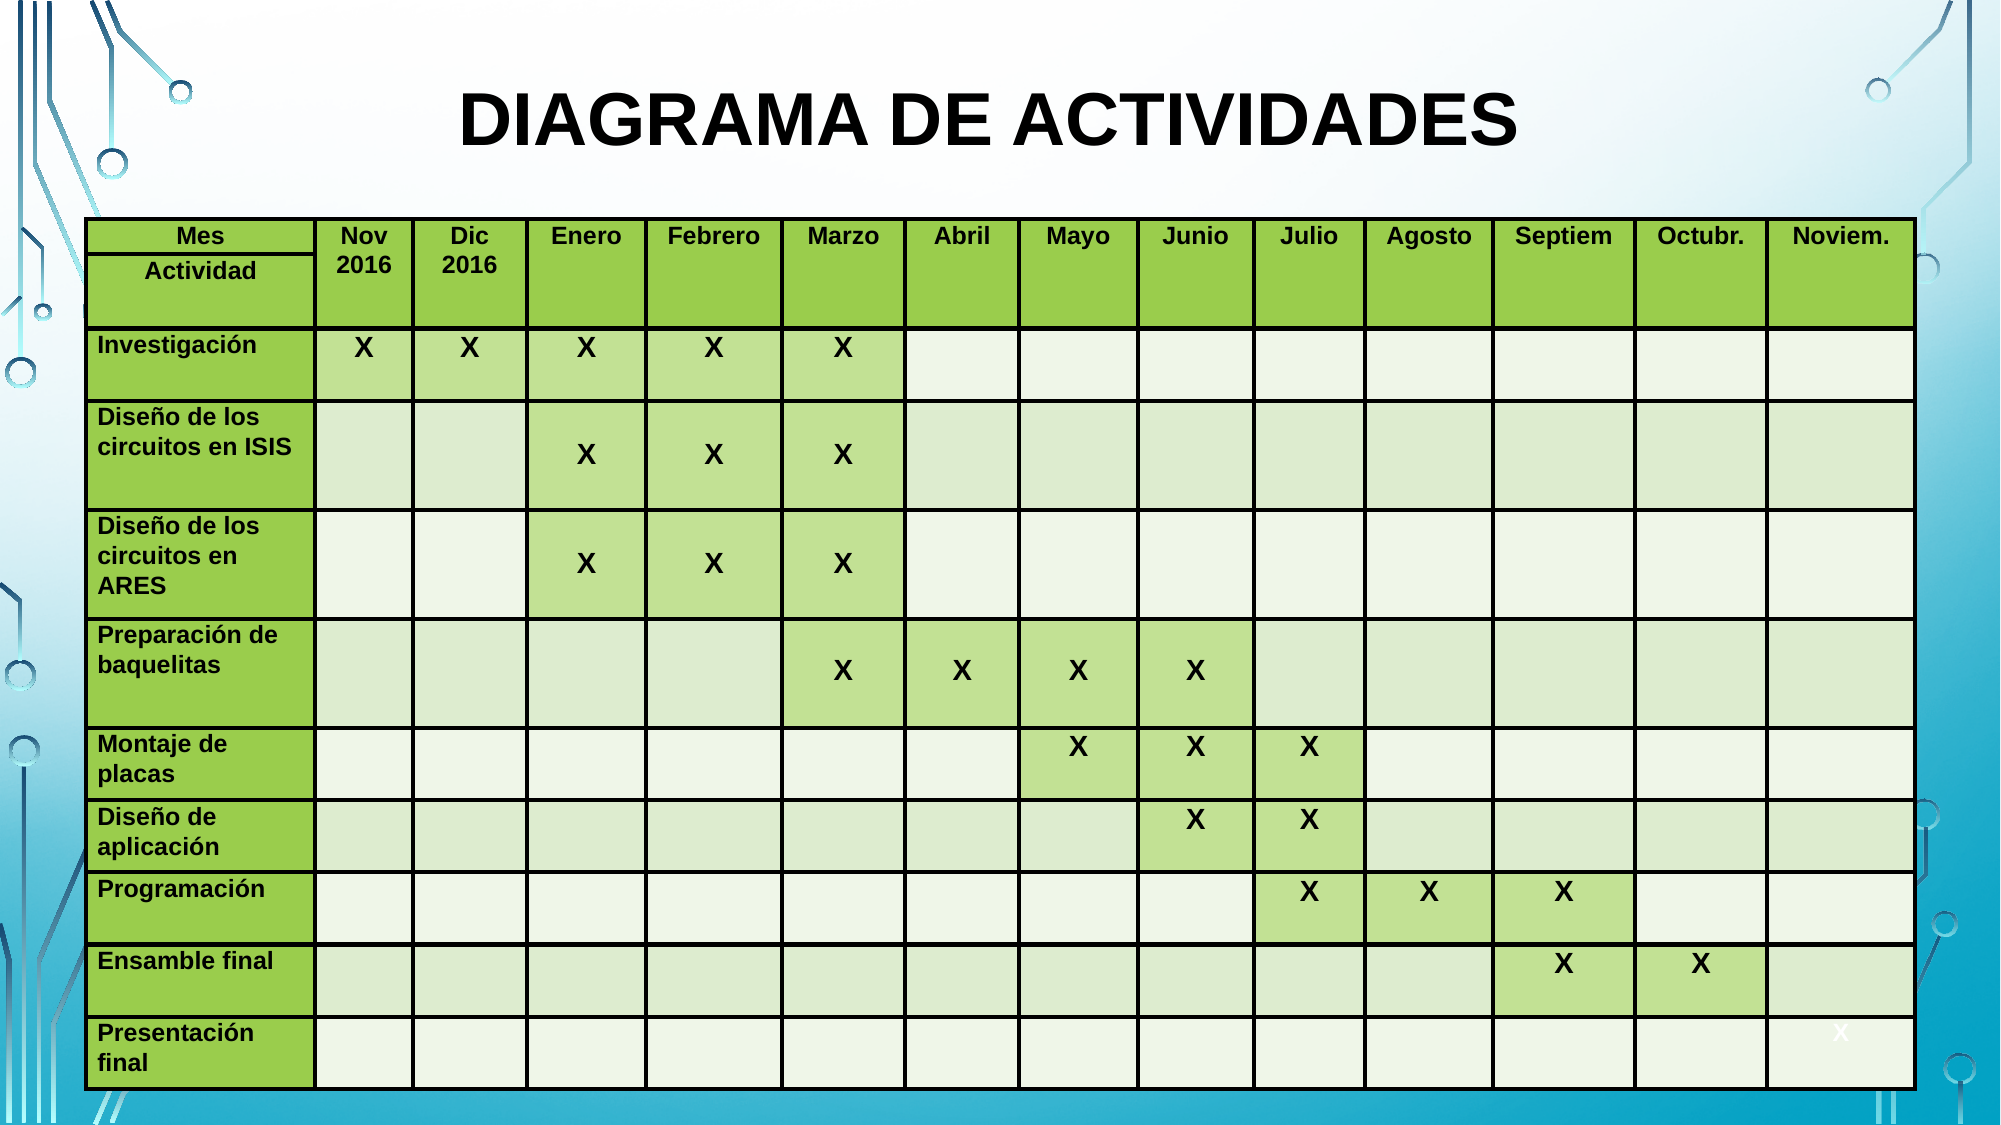

# DIAGRAMA DE ACTIVIDADES
| Mes | Nov 2016 | Dic 2016 | Enero | Febrero | Marzo | Abril | Mayo | Junio | Julio | Agosto | Septiem | Octubr. | Noviem. |
| --- | --- | --- | --- | --- | --- | --- | --- | --- | --- | --- | --- | --- | --- |
| Actividad |  |  |  |  |  |  |  |  |  |  |  |  |  |
| Investigación | X | X | X | X | X |  |  |  |  |  |  |  |  |
| Diseño de los circuitos en ISIS |  |  | X | X | X |  |  |  |  |  |  |  |  |
| Diseño de los circuitos en ARES |  |  | X | X | X |  |  |  |  |  |  |  |  |
| Preparación de baquelitas |  |  |  |  | X | X | X | X |  |  |  |  |  |
| Montaje de placas |  |  |  |  |  |  | X | X | X |  |  |  |  |
| Diseño de aplicación |  |  |  |  |  |  |  | X | X |  |  |  |  |
| Programación |  |  |  |  |  |  |  |  | X | X | X |  |  |
| Ensamble final |  |  |  |  |  |  |  |  |  |  | X | X |  |
| Presentación final |  |  |  |  |  |  |  |  |  |  |  |  | X |